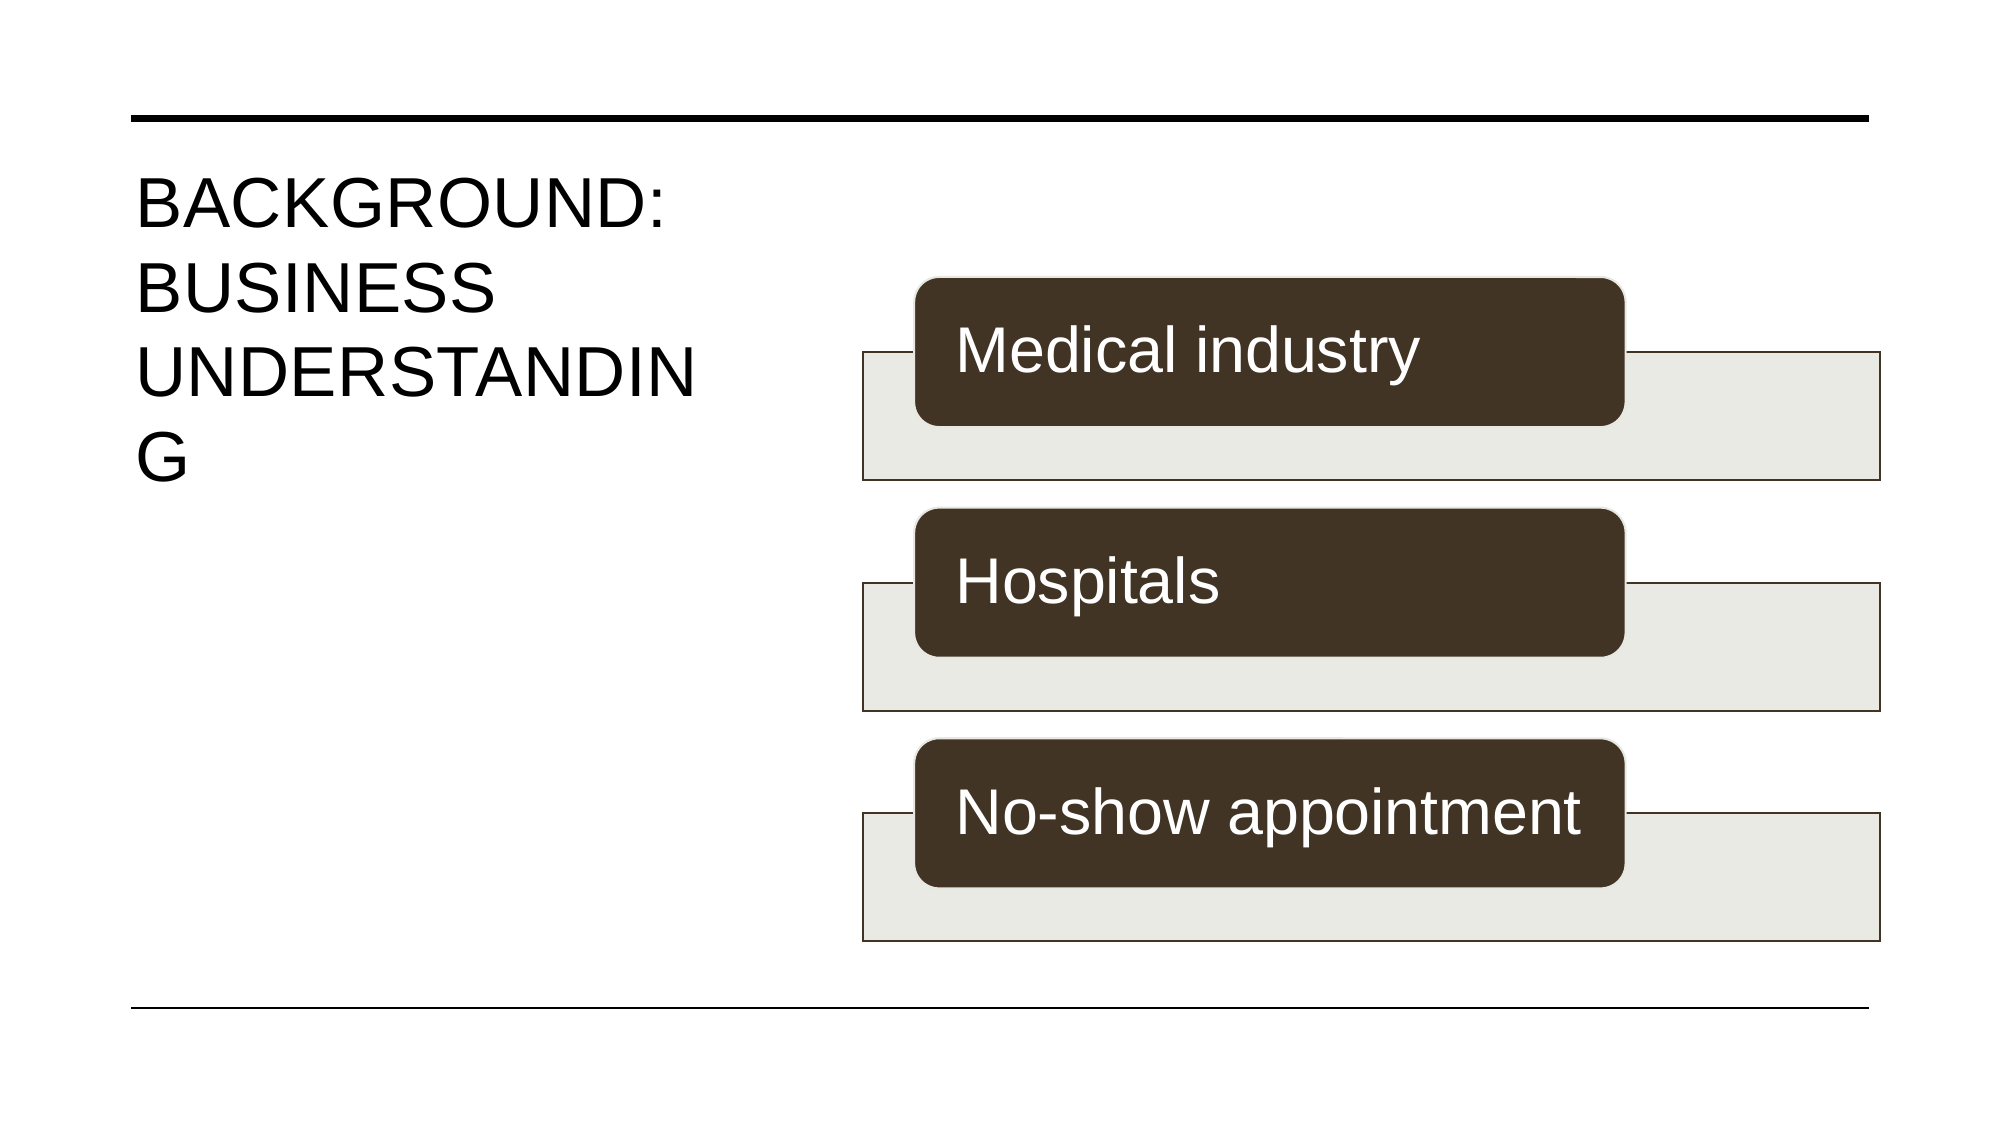

# Background: Business understanding
Medical industry
Hospitals
No-show appointment